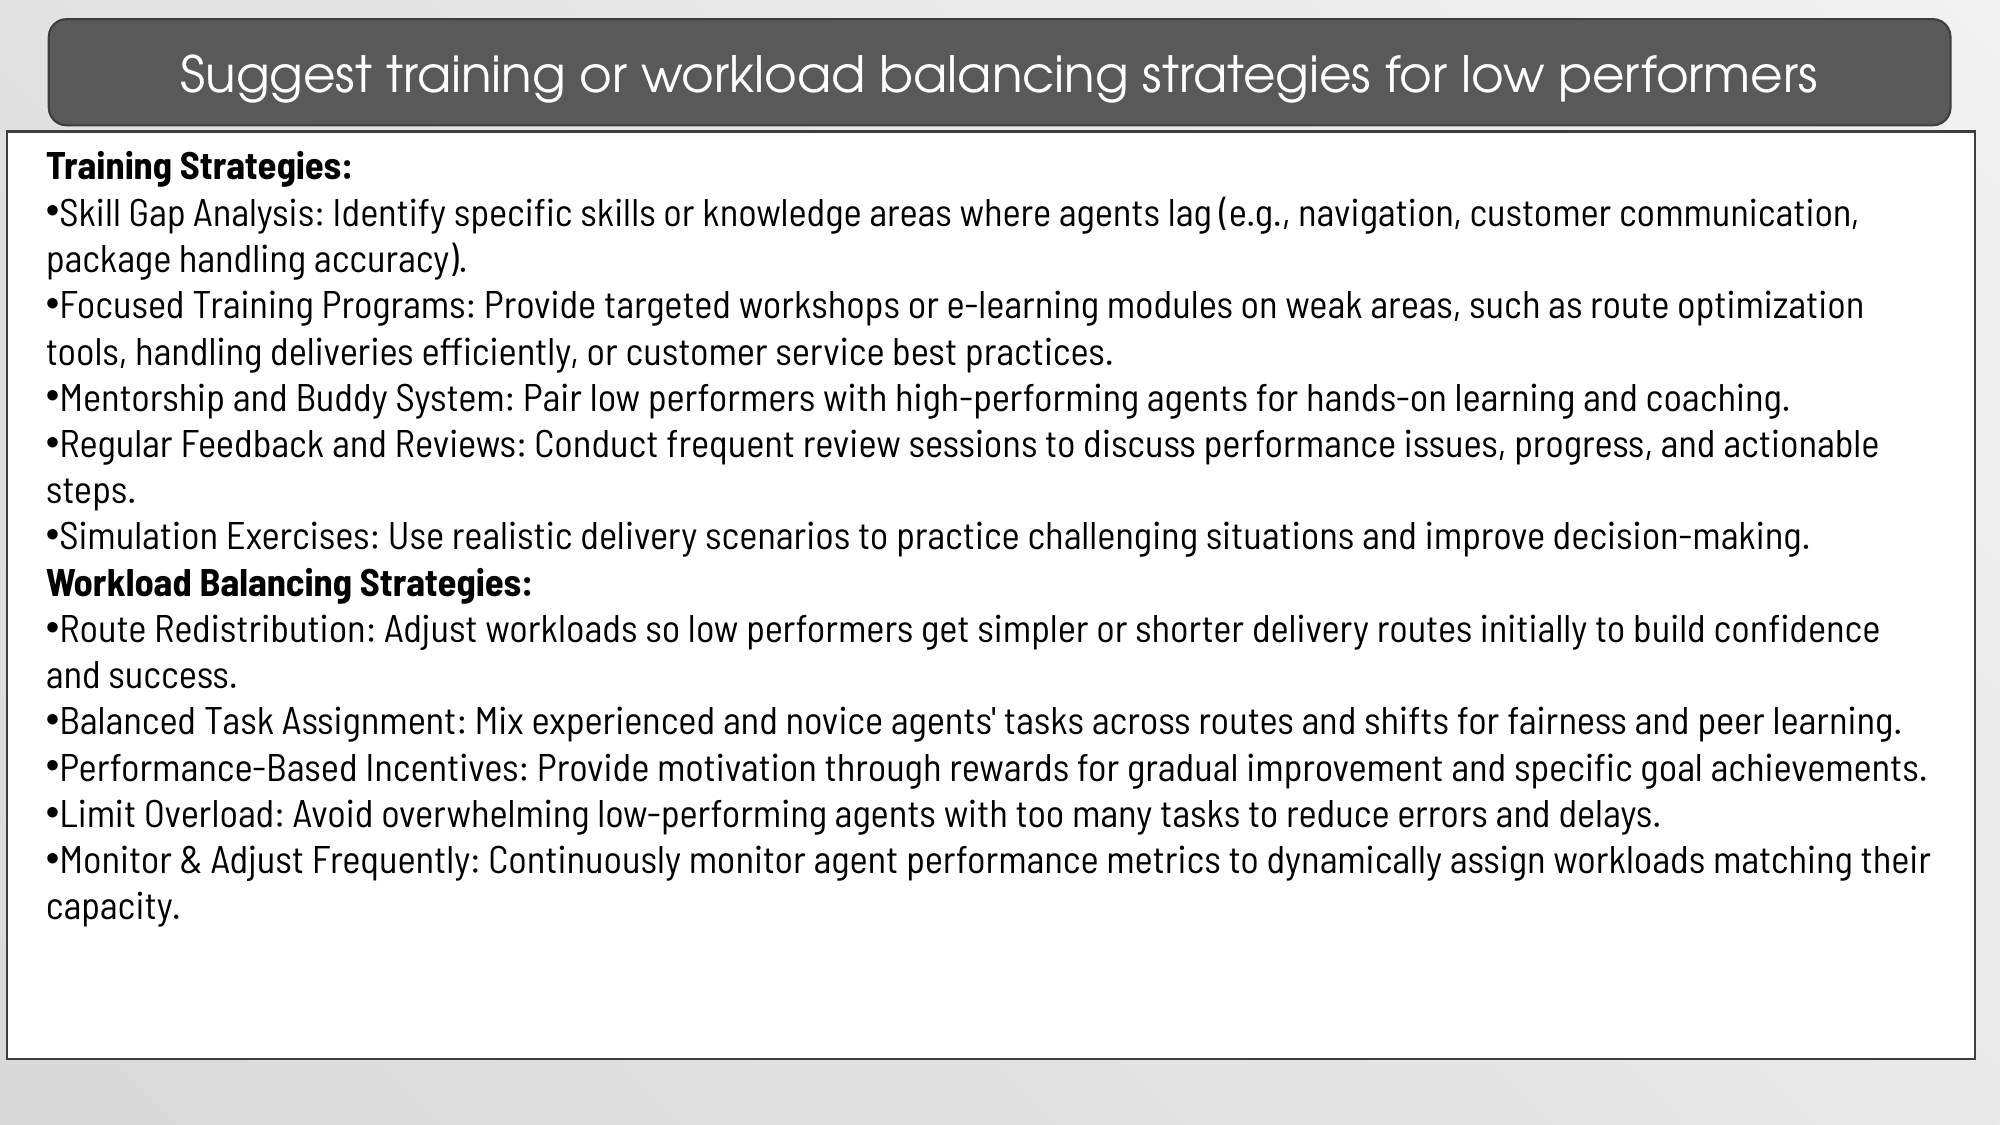

Suggest training or workload balancing strategies for low performers

Training Strategies:
Skill Gap Analysis: Identify specific skills or knowledge areas where agents lag (e.g., navigation, customer communication, package handling accuracy).
Focused Training Programs: Provide targeted workshops or e-learning modules on weak areas, such as route optimization tools, handling deliveries efficiently, or customer service best practices.
Mentorship and Buddy System: Pair low performers with high-performing agents for hands-on learning and coaching.
Regular Feedback and Reviews: Conduct frequent review sessions to discuss performance issues, progress, and actionable steps.
Simulation Exercises: Use realistic delivery scenarios to practice challenging situations and improve decision-making.
Workload Balancing Strategies:
Route Redistribution: Adjust workloads so low performers get simpler or shorter delivery routes initially to build confidence and success.
Balanced Task Assignment: Mix experienced and novice agents' tasks across routes and shifts for fairness and peer learning.
Performance-Based Incentives: Provide motivation through rewards for gradual improvement and specific goal achievements.
Limit Overload: Avoid overwhelming low-performing agents with too many tasks to reduce errors and delays.
Monitor & Adjust Frequently: Continuously monitor agent performance metrics to dynamically assign workloads matching their capacity.